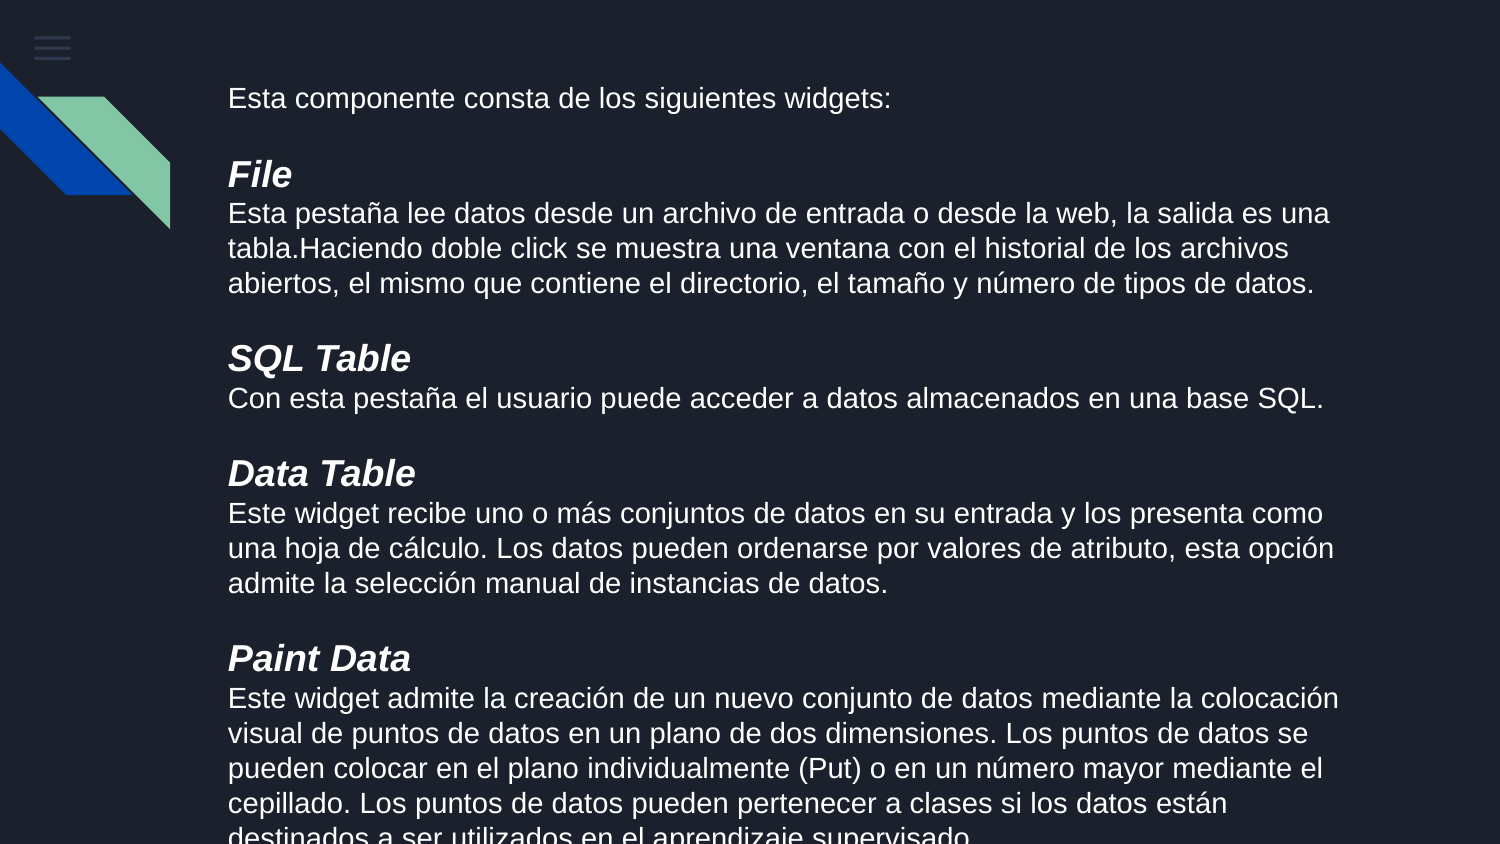

# Esta componente consta de los siguientes widgets:

File
Esta pestaña lee datos desde un archivo de entrada o desde la web, la salida es una tabla.Haciendo doble click se muestra una ventana con el historial de los archivos abiertos, el mismo que contiene el directorio, el tamaño y número de tipos de datos.

SQL Table
Con esta pestaña el usuario puede acceder a datos almacenados en una base SQL.

Data Table
Este widget recibe uno o más conjuntos de datos en su entrada y los presenta como una hoja de cálculo. Los datos pueden ordenarse por valores de atributo, esta opción admite la selección manual de instancias de datos.

Paint Data
Este widget admite la creación de un nuevo conjunto de datos mediante la colocación visual de puntos de datos en un plano de dos dimensiones. Los puntos de datos se pueden colocar en el plano individualmente (Put) o en un número mayor mediante el cepillado. Los puntos de datos pueden pertenecer a clases si los datos están destinados a ser utilizados en el aprendizaje supervisado.